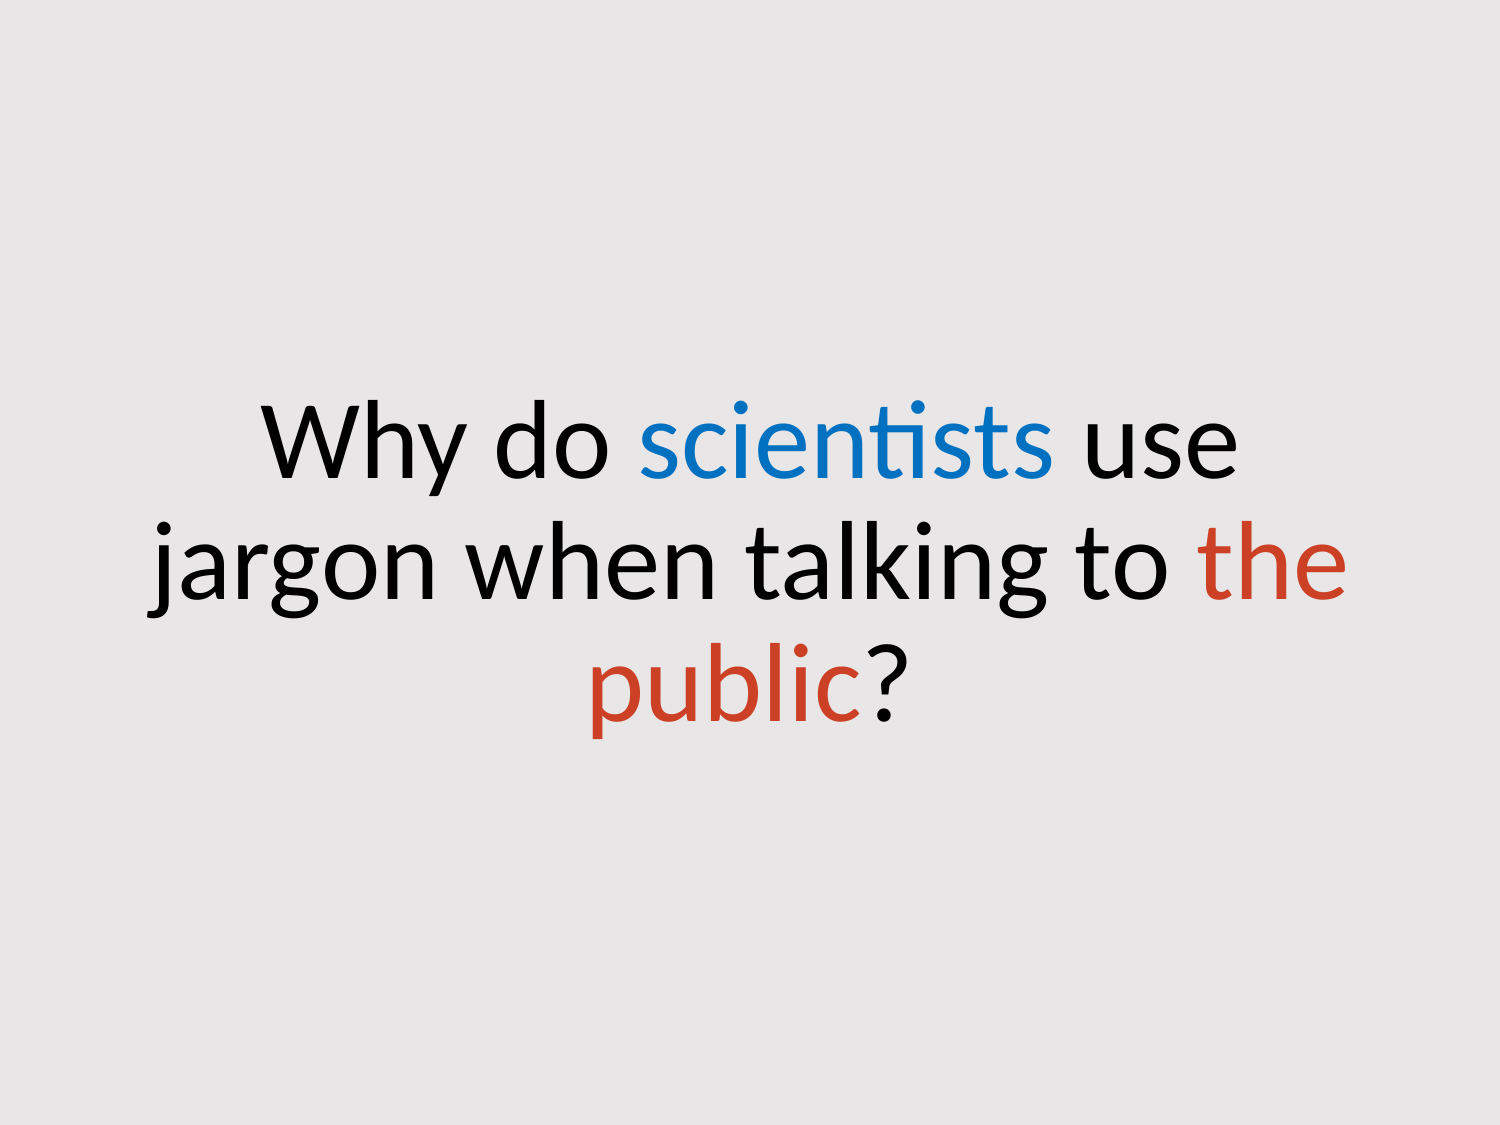

# Why do scientists use jargon when talking to the public?